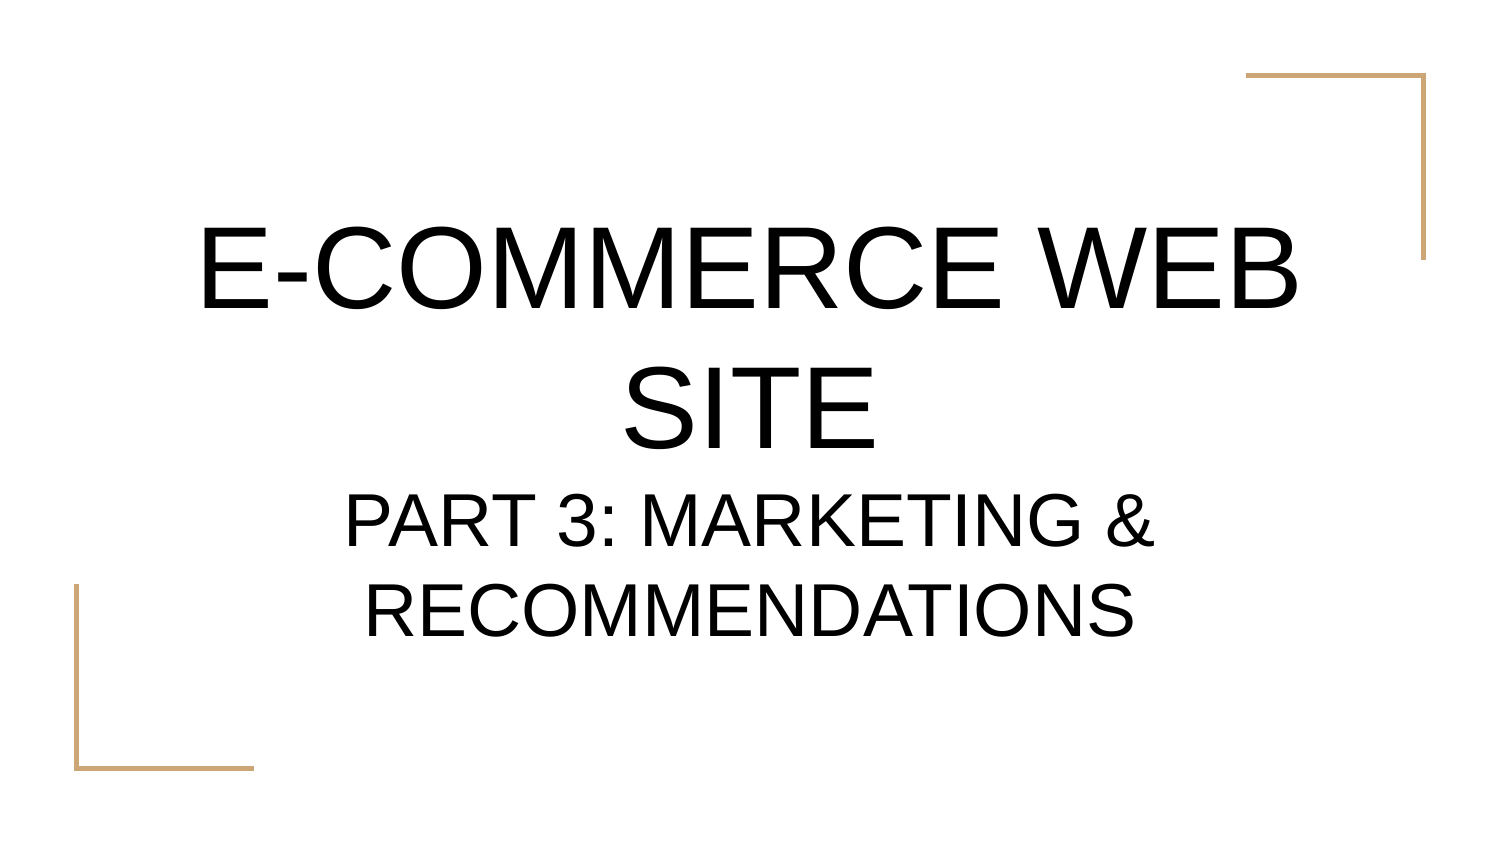

# E-COMMERCE WEB SITE
PART 3: MARKETING & RECOMMENDATIONS